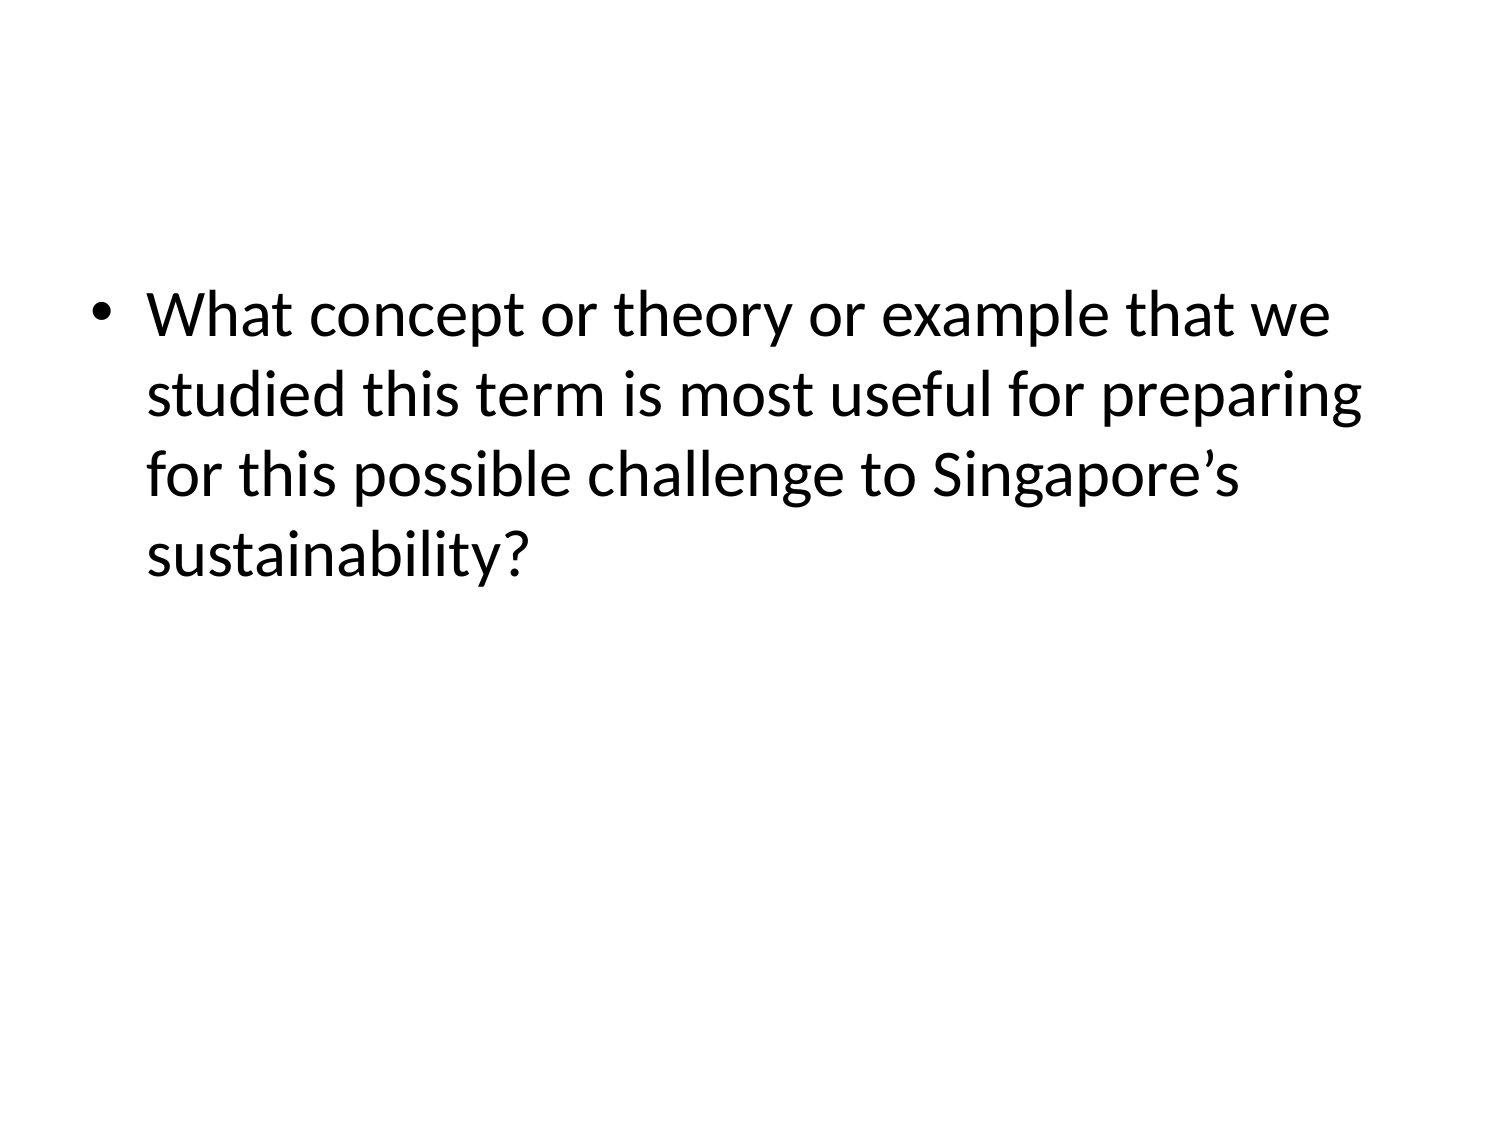

#
What concept or theory or example that we studied this term is most useful for preparing for this possible challenge to Singapore’s sustainability?